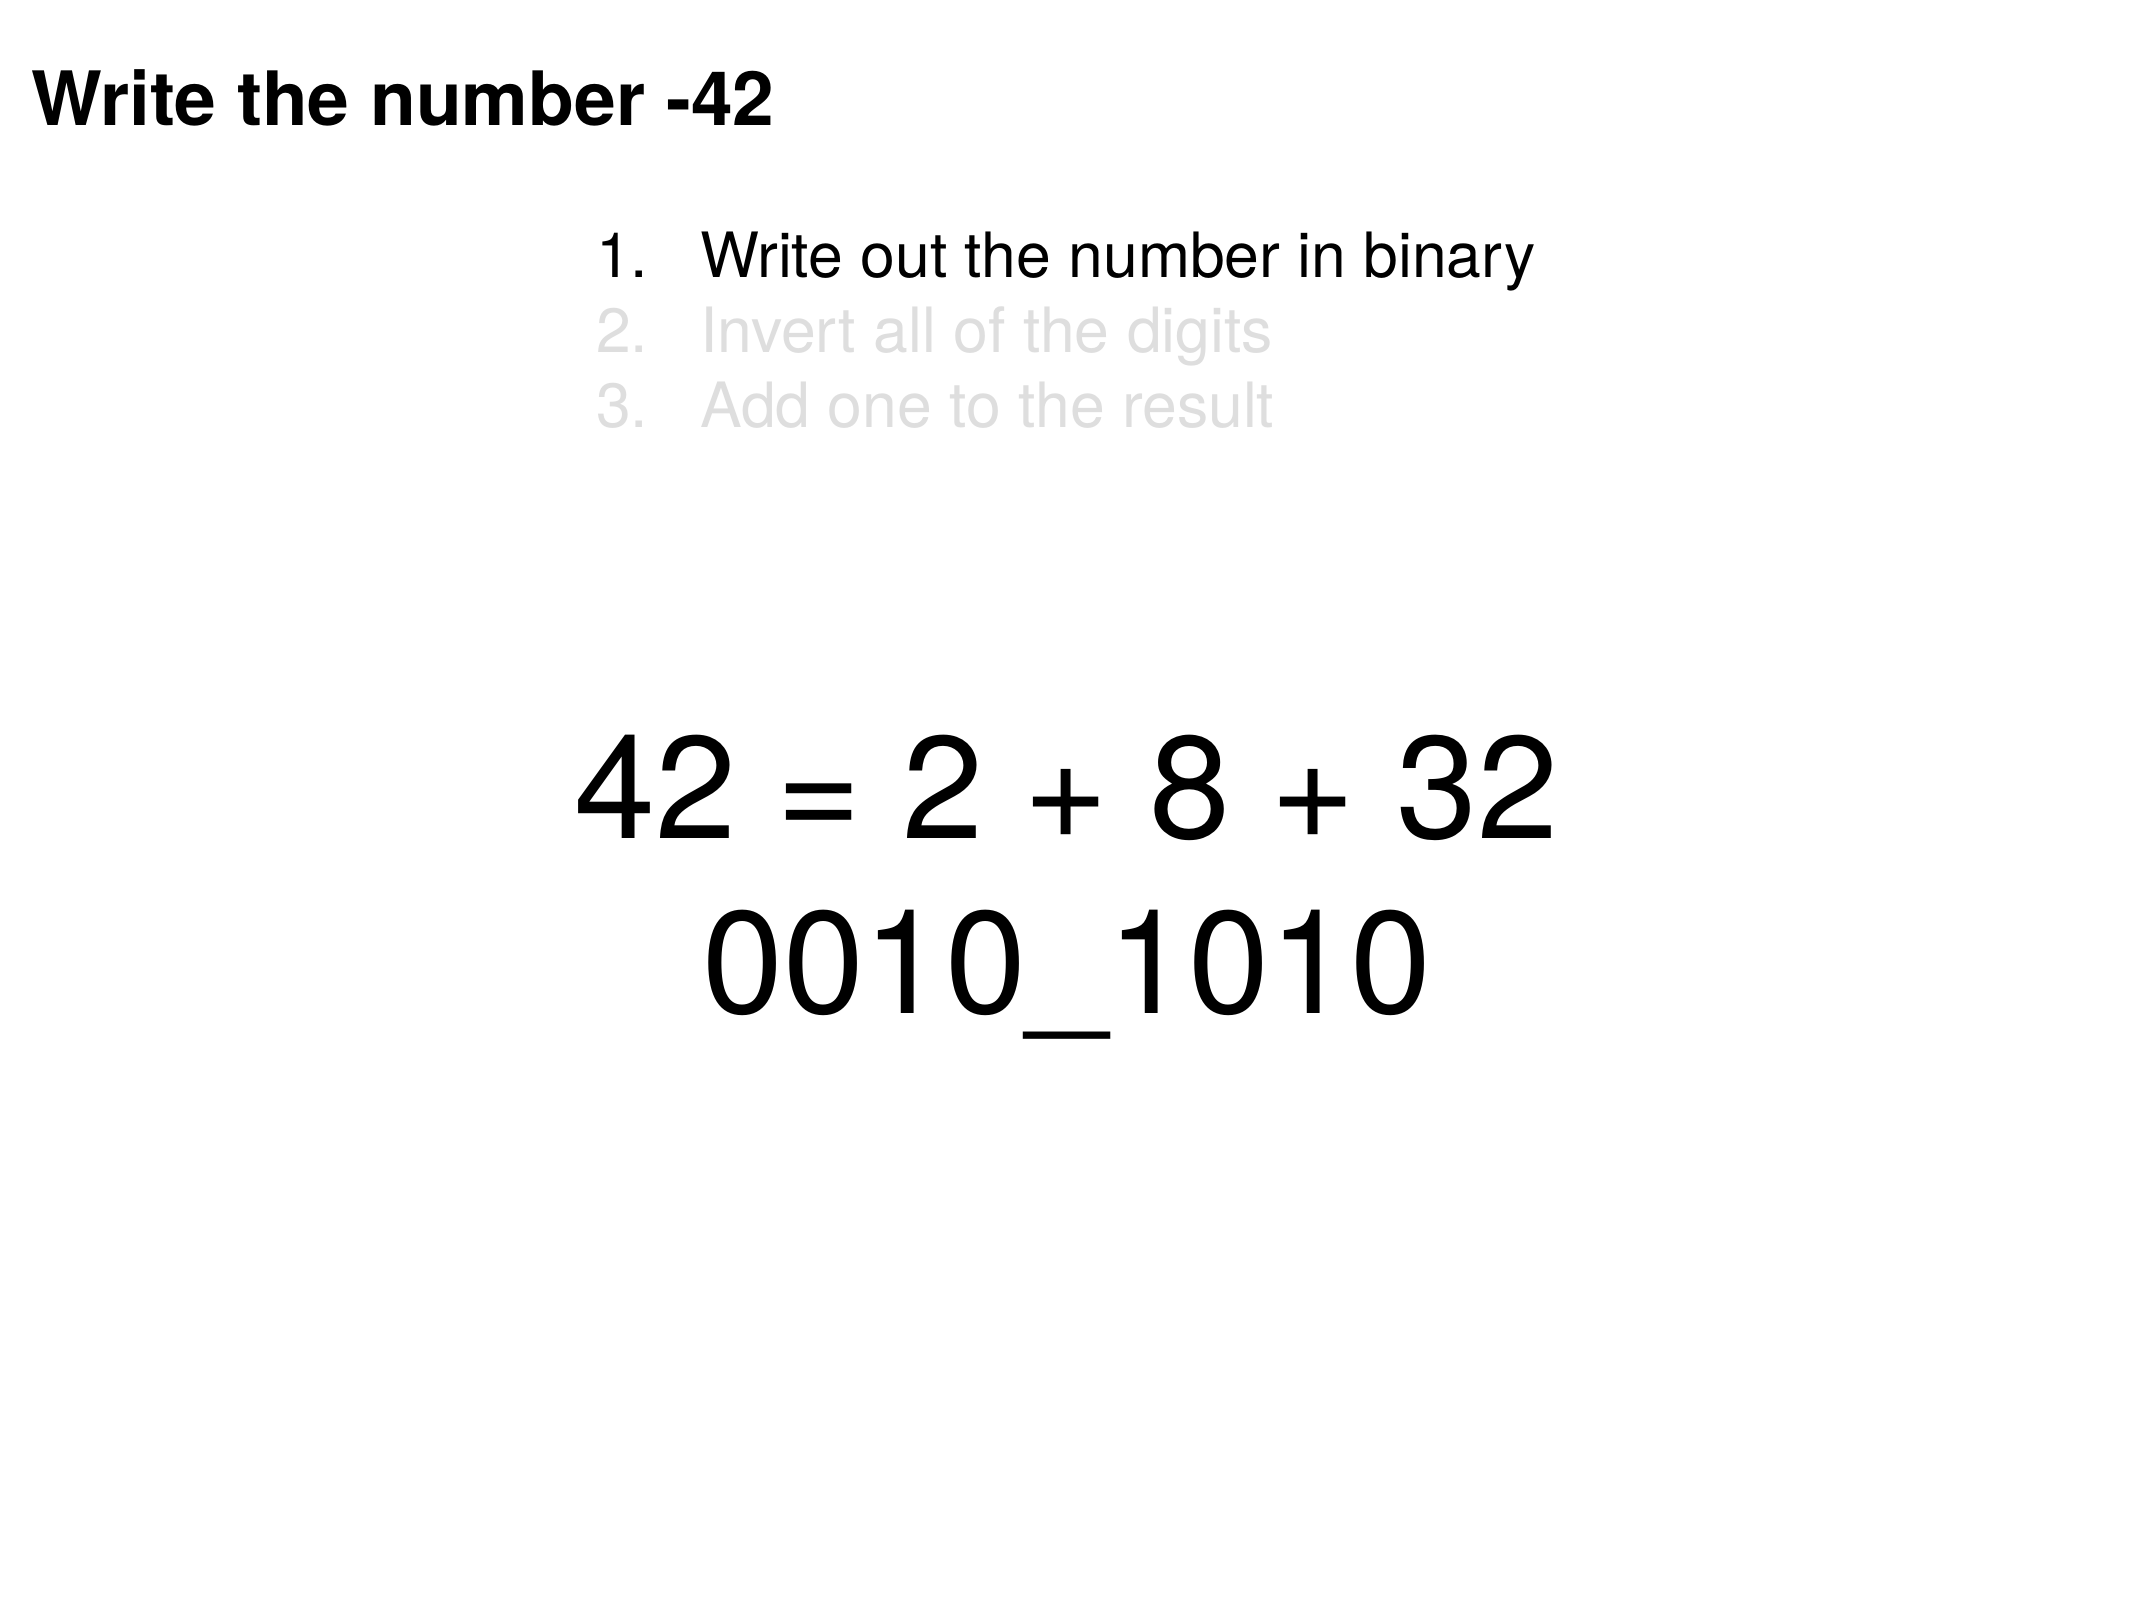

Write the number -42
Write out the number in binary
Invert all of the digits
Add one to the result

42 = 2 + 8 + 32
0010_1010